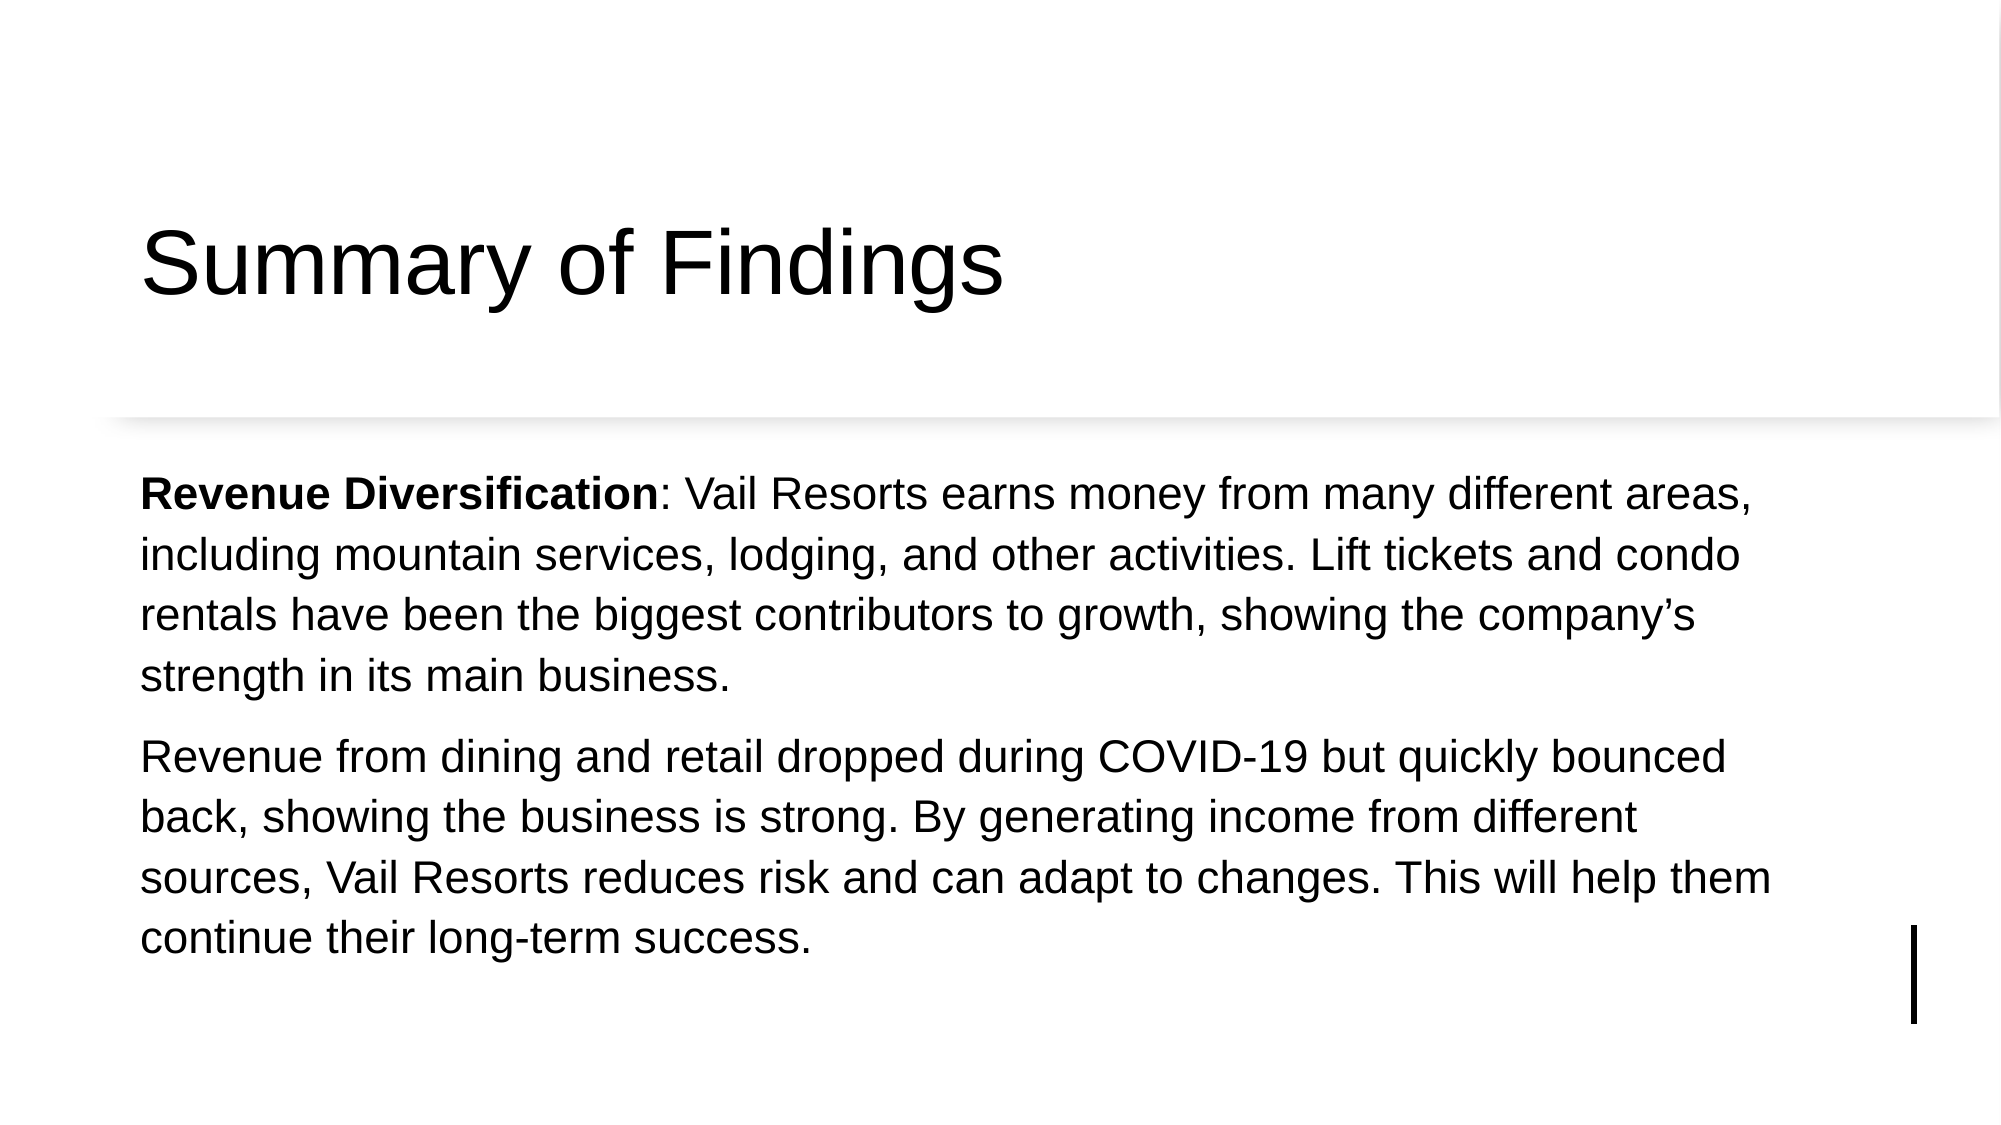

# Summary of Findings
Revenue Diversification: Vail Resorts earns money from many different areas, including mountain services, lodging, and other activities. Lift tickets and condo rentals have been the biggest contributors to growth, showing the company’s strength in its main business.
Revenue from dining and retail dropped during COVID-19 but quickly bounced back, showing the business is strong. By generating income from different sources, Vail Resorts reduces risk and can adapt to changes. This will help them continue their long-term success.